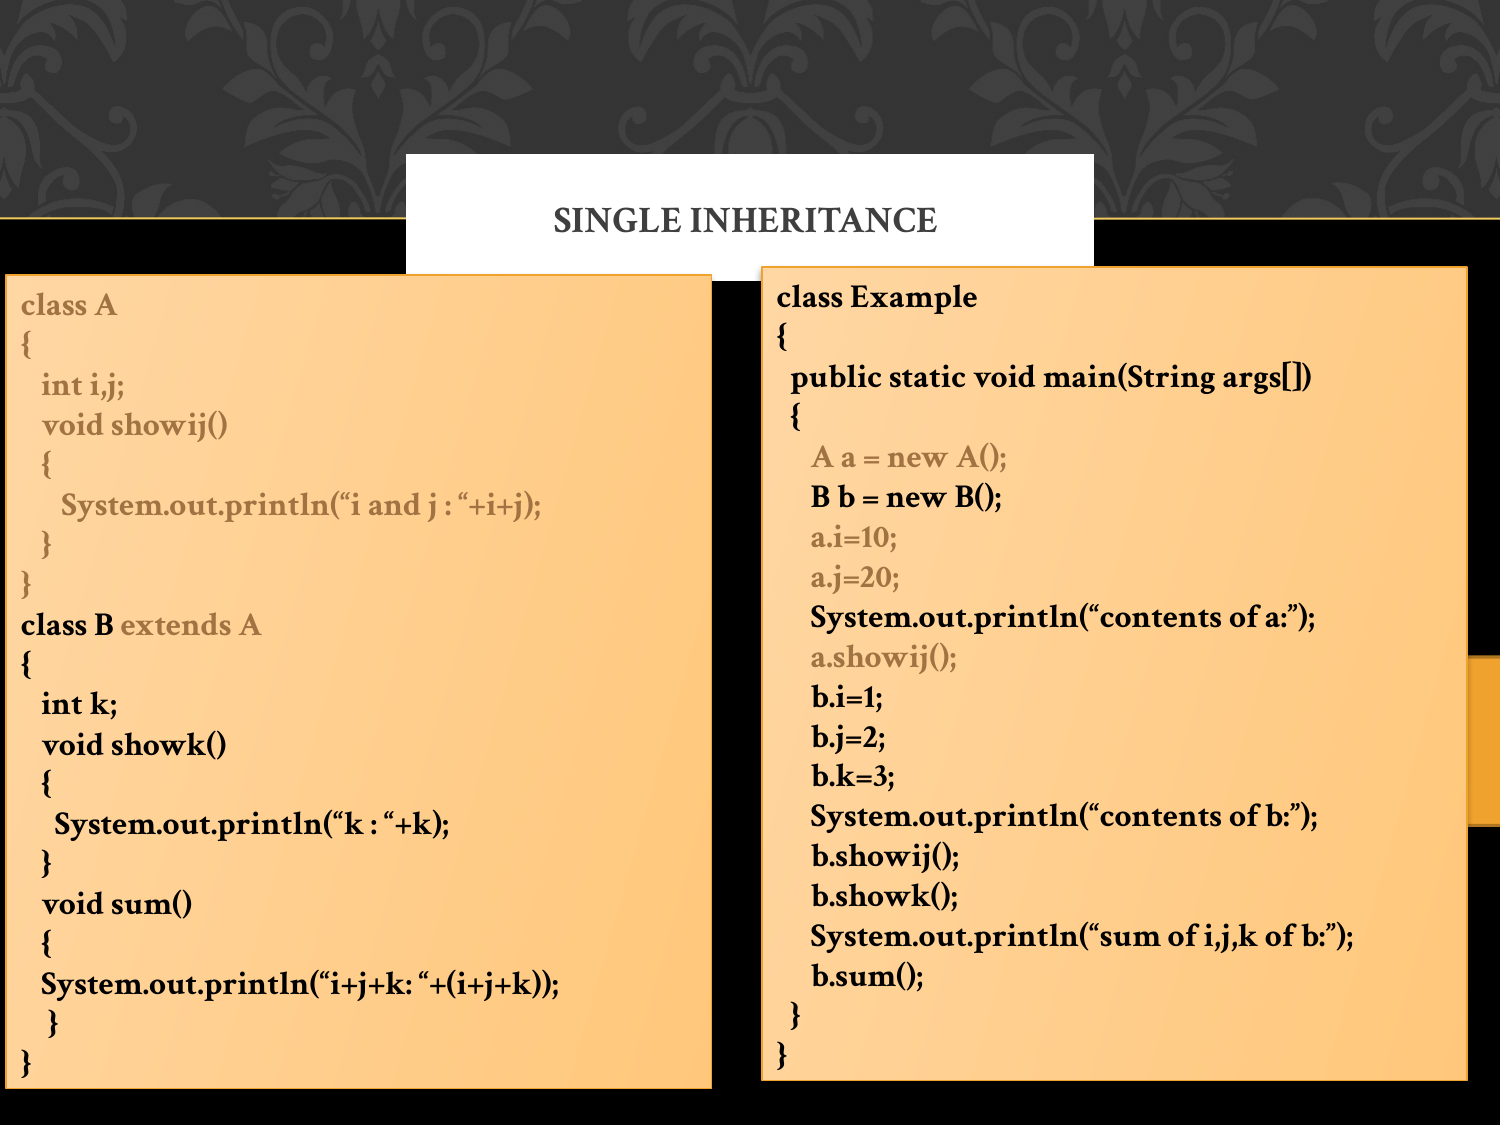

# SINGLE INHERITANCE
class Example
{
  public static void main(String args[])
  {
     A a = new A();
     B b = new B();
     a.i=10;
     a.j=20;
     System.out.println(“contents of a:”);
     a.showij();
     b.i=1;
     b.j=2;
     b.k=3;
     System.out.println(“contents of b:”);
     b.showij();
     b.showk();
     System.out.println(“sum of i,j,k of b:”);
     b.sum();
  }
}
class A
{
   int i,j;
   void showij()
   {
      System.out.println(“i and j : “+i+j);
   }
}
class B extends A
{
   int k;
   void showk()
   {
     System.out.println(“k : “+k);
   }
   void sum()
   {
   System.out.println(“i+j+k: “+(i+j+k));
    }
}

Output:
1
1
1